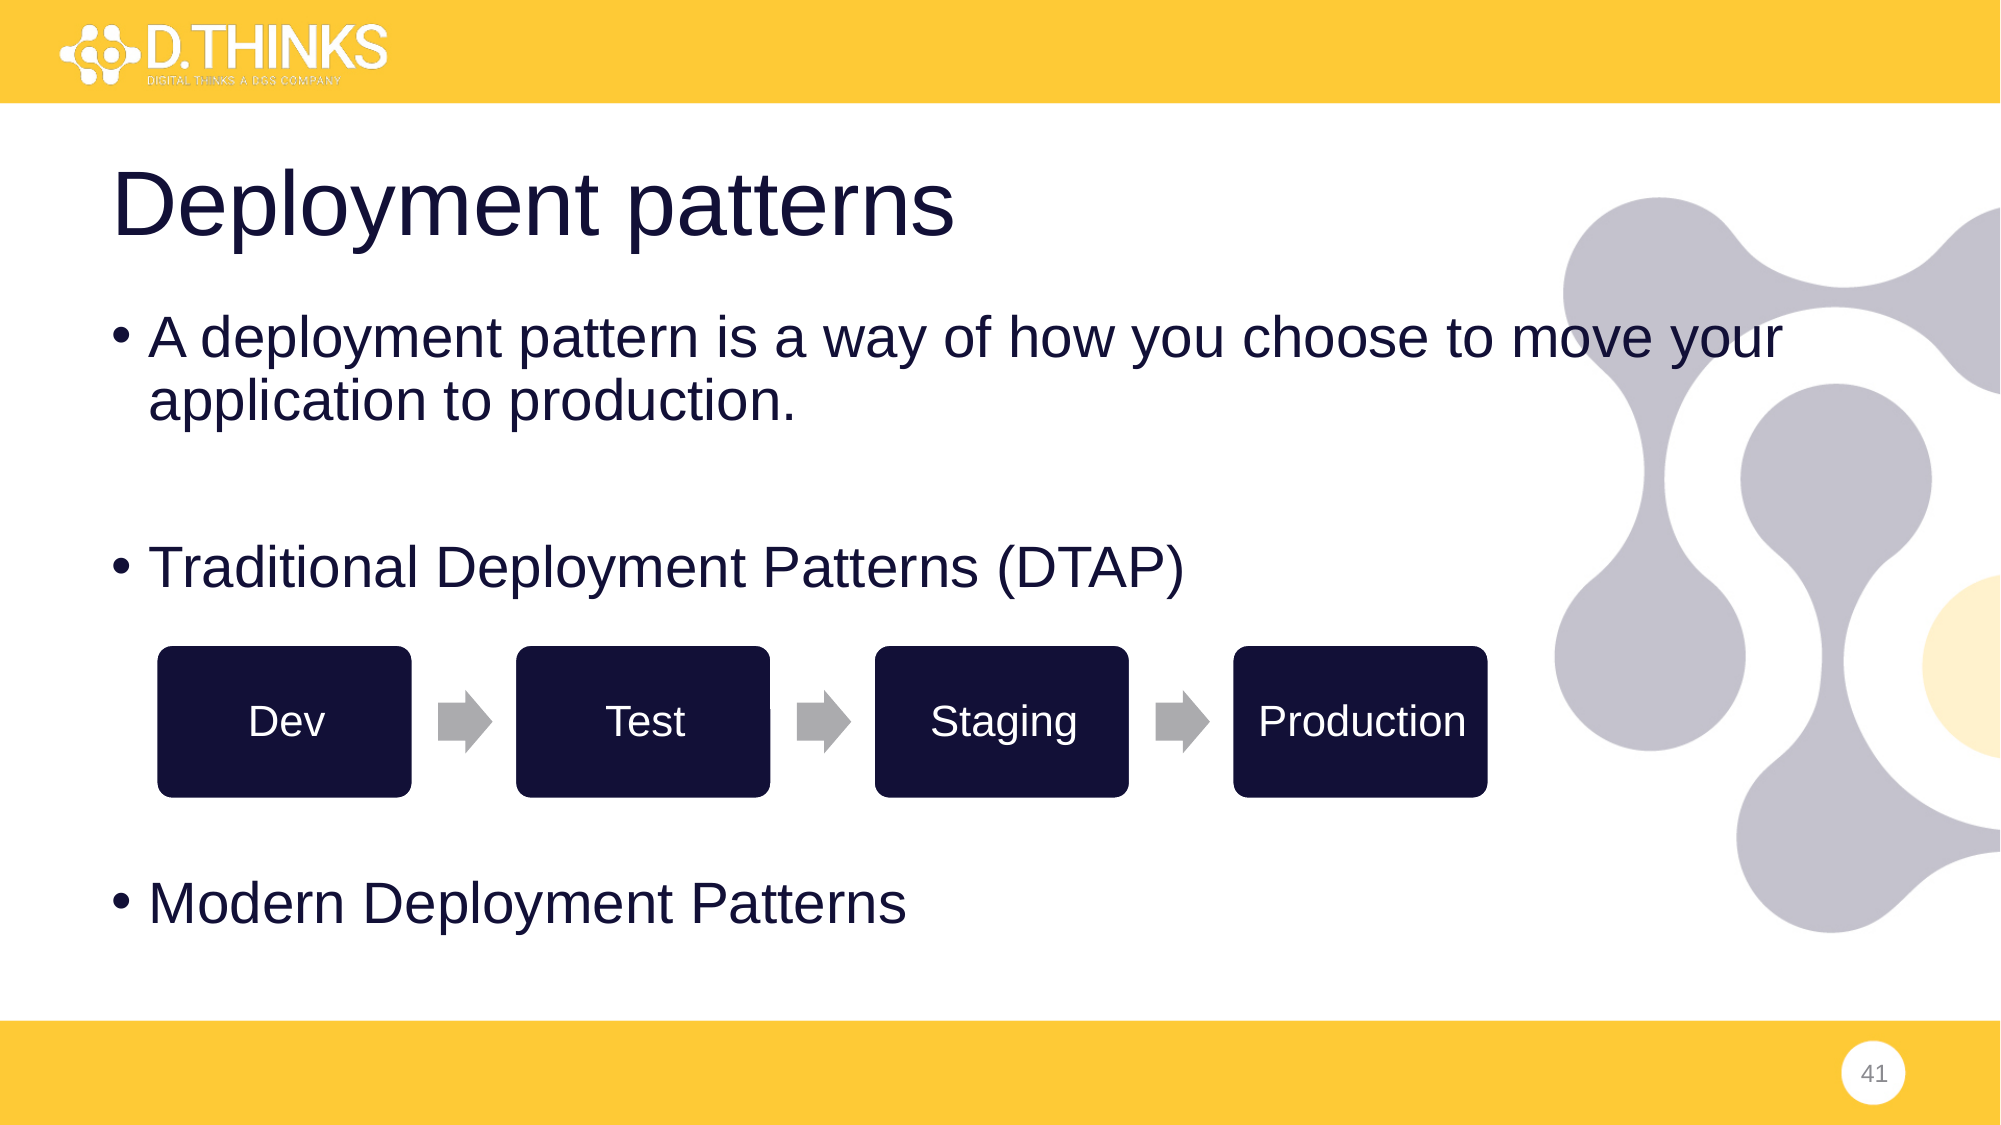

# Deployment patterns
Dev

Test

Staging

Production
A deployment pattern is a way of how you choose to move your application to production.

Traditional Deployment Patterns (DTAP)

Modern Deployment Patterns

41